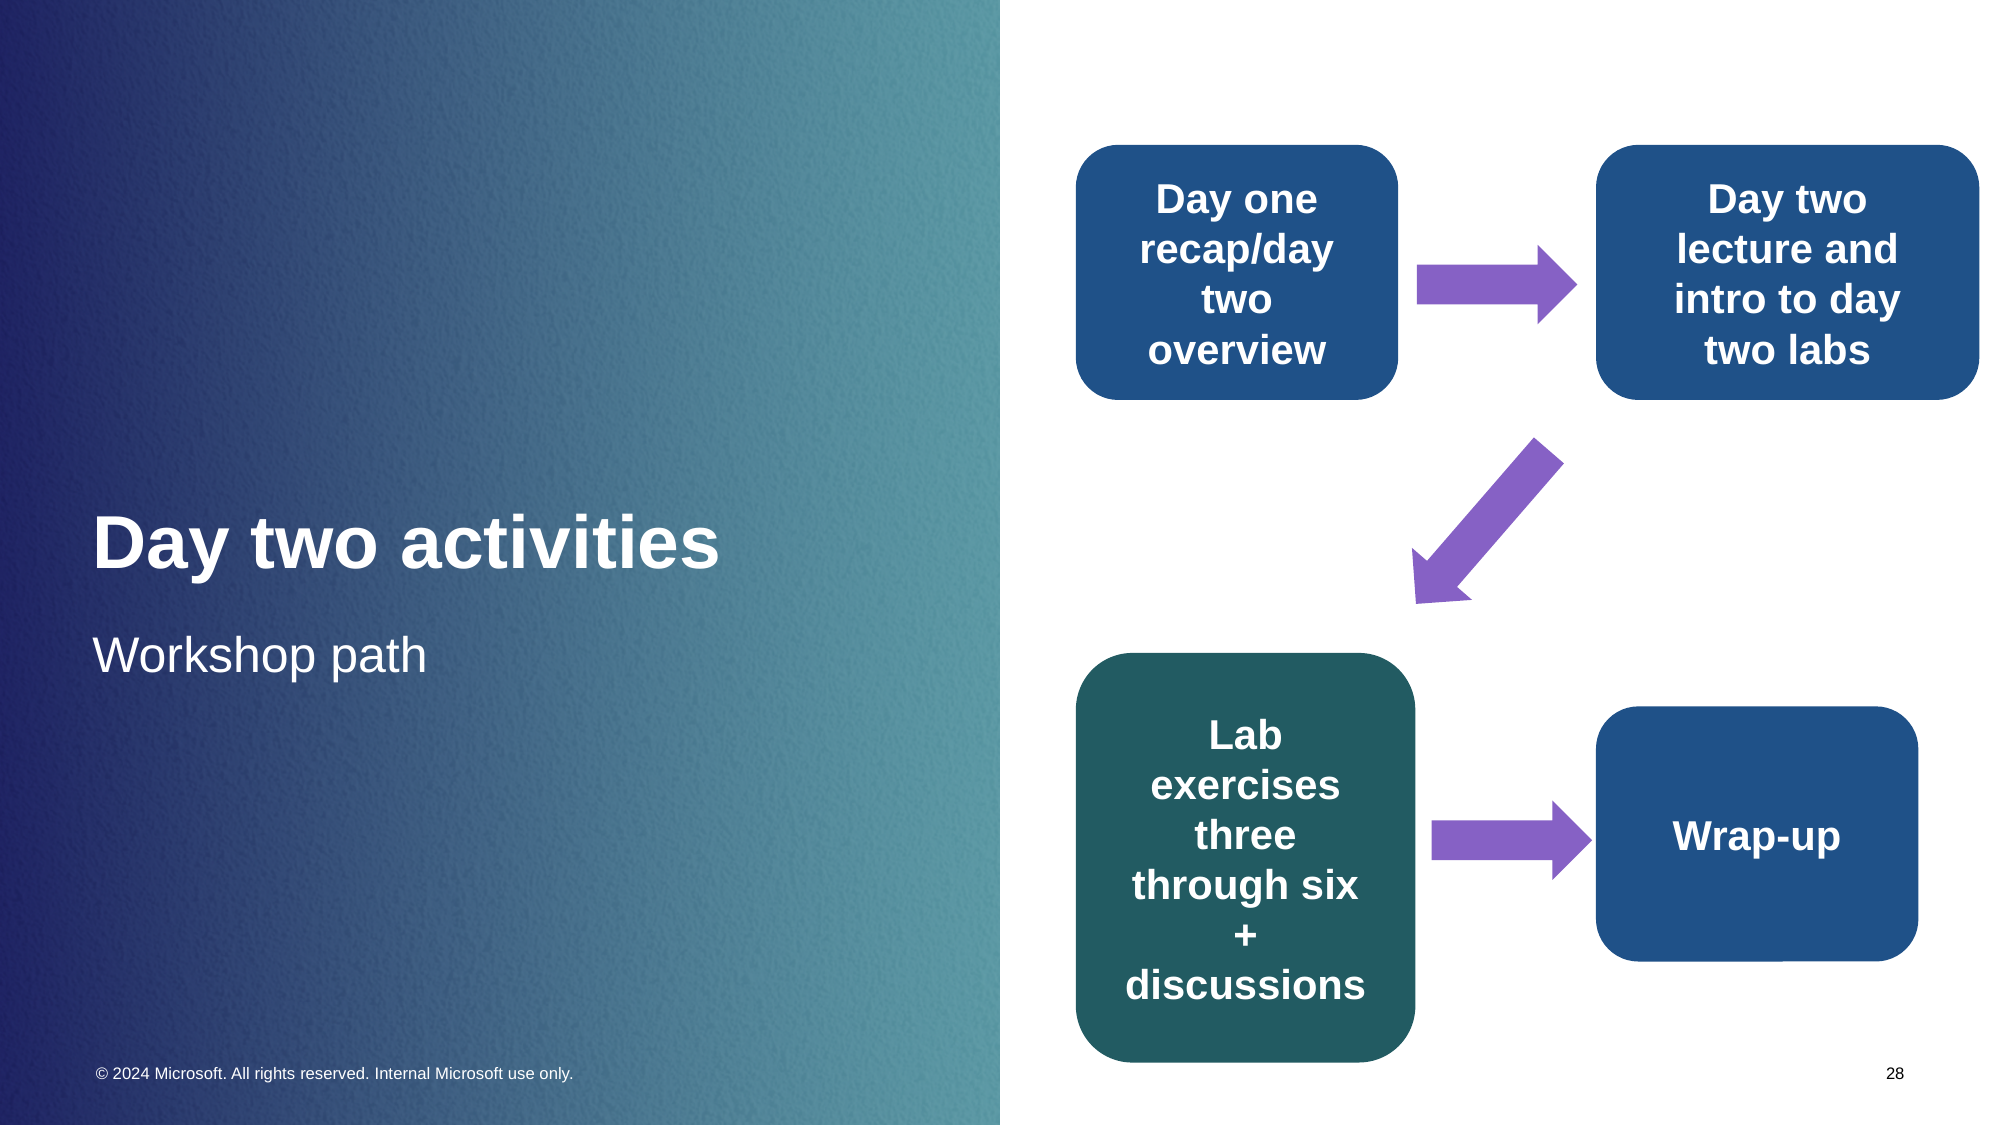

Day one recap/day two overview
Day two lecture and intro to day two labs

Day two activities

Workshop path
Lab exercises three through six + discussions
Wrap-up

© 2024 Microsoft. All rights reserved. Internal Microsoft use only.
28